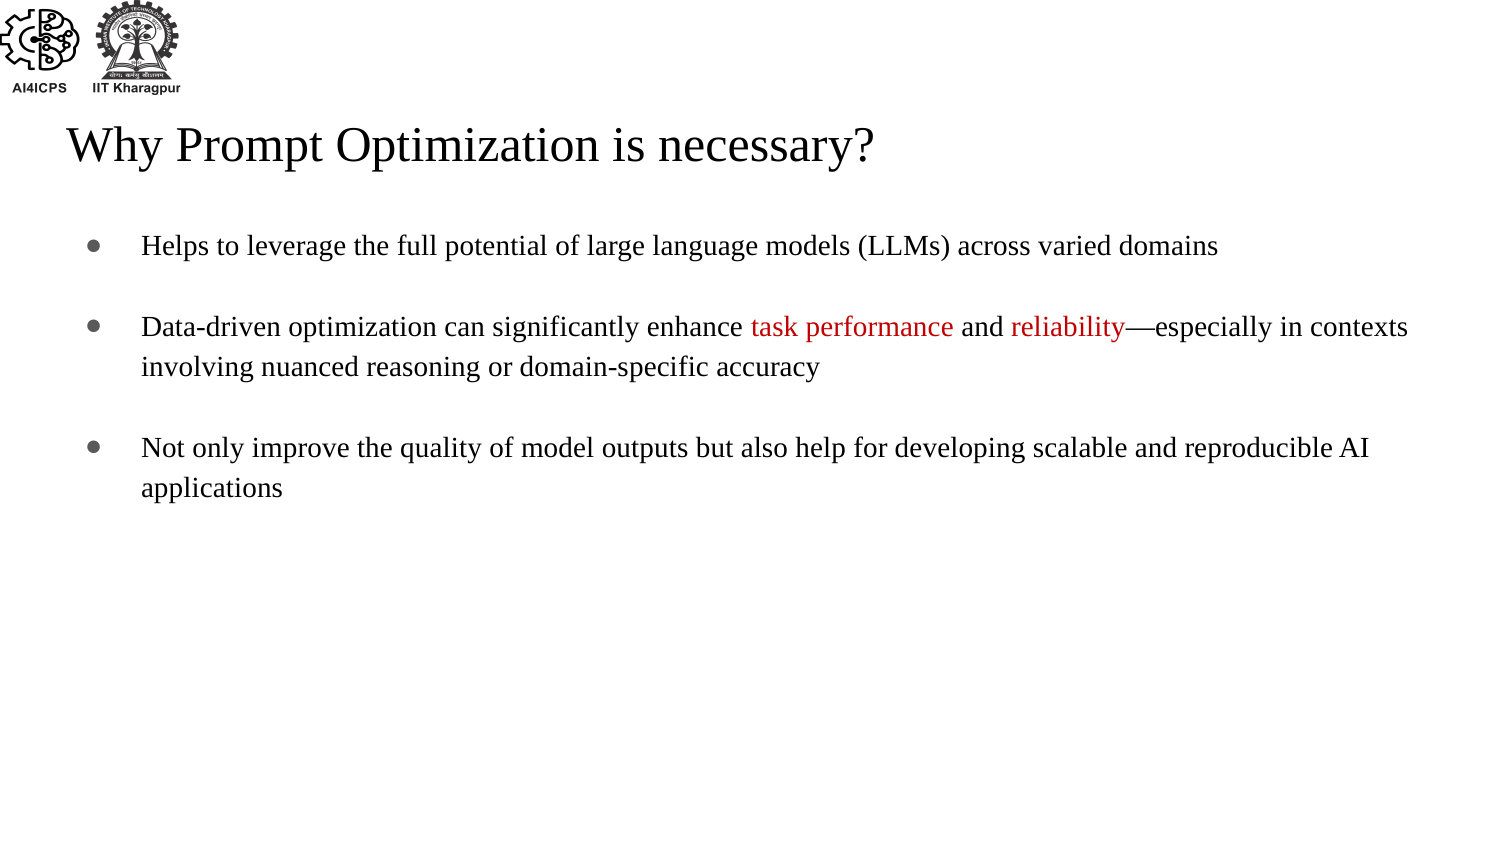

# Why Prompt Optimization is necessary?
Helps to leverage the full potential of large language models (LLMs) across varied domains

Data-driven optimization can significantly enhance task performance and reliability—especially in contexts involving nuanced reasoning or domain-specific accuracy

Not only improve the quality of model outputs but also help for developing scalable and reproducible AI applications